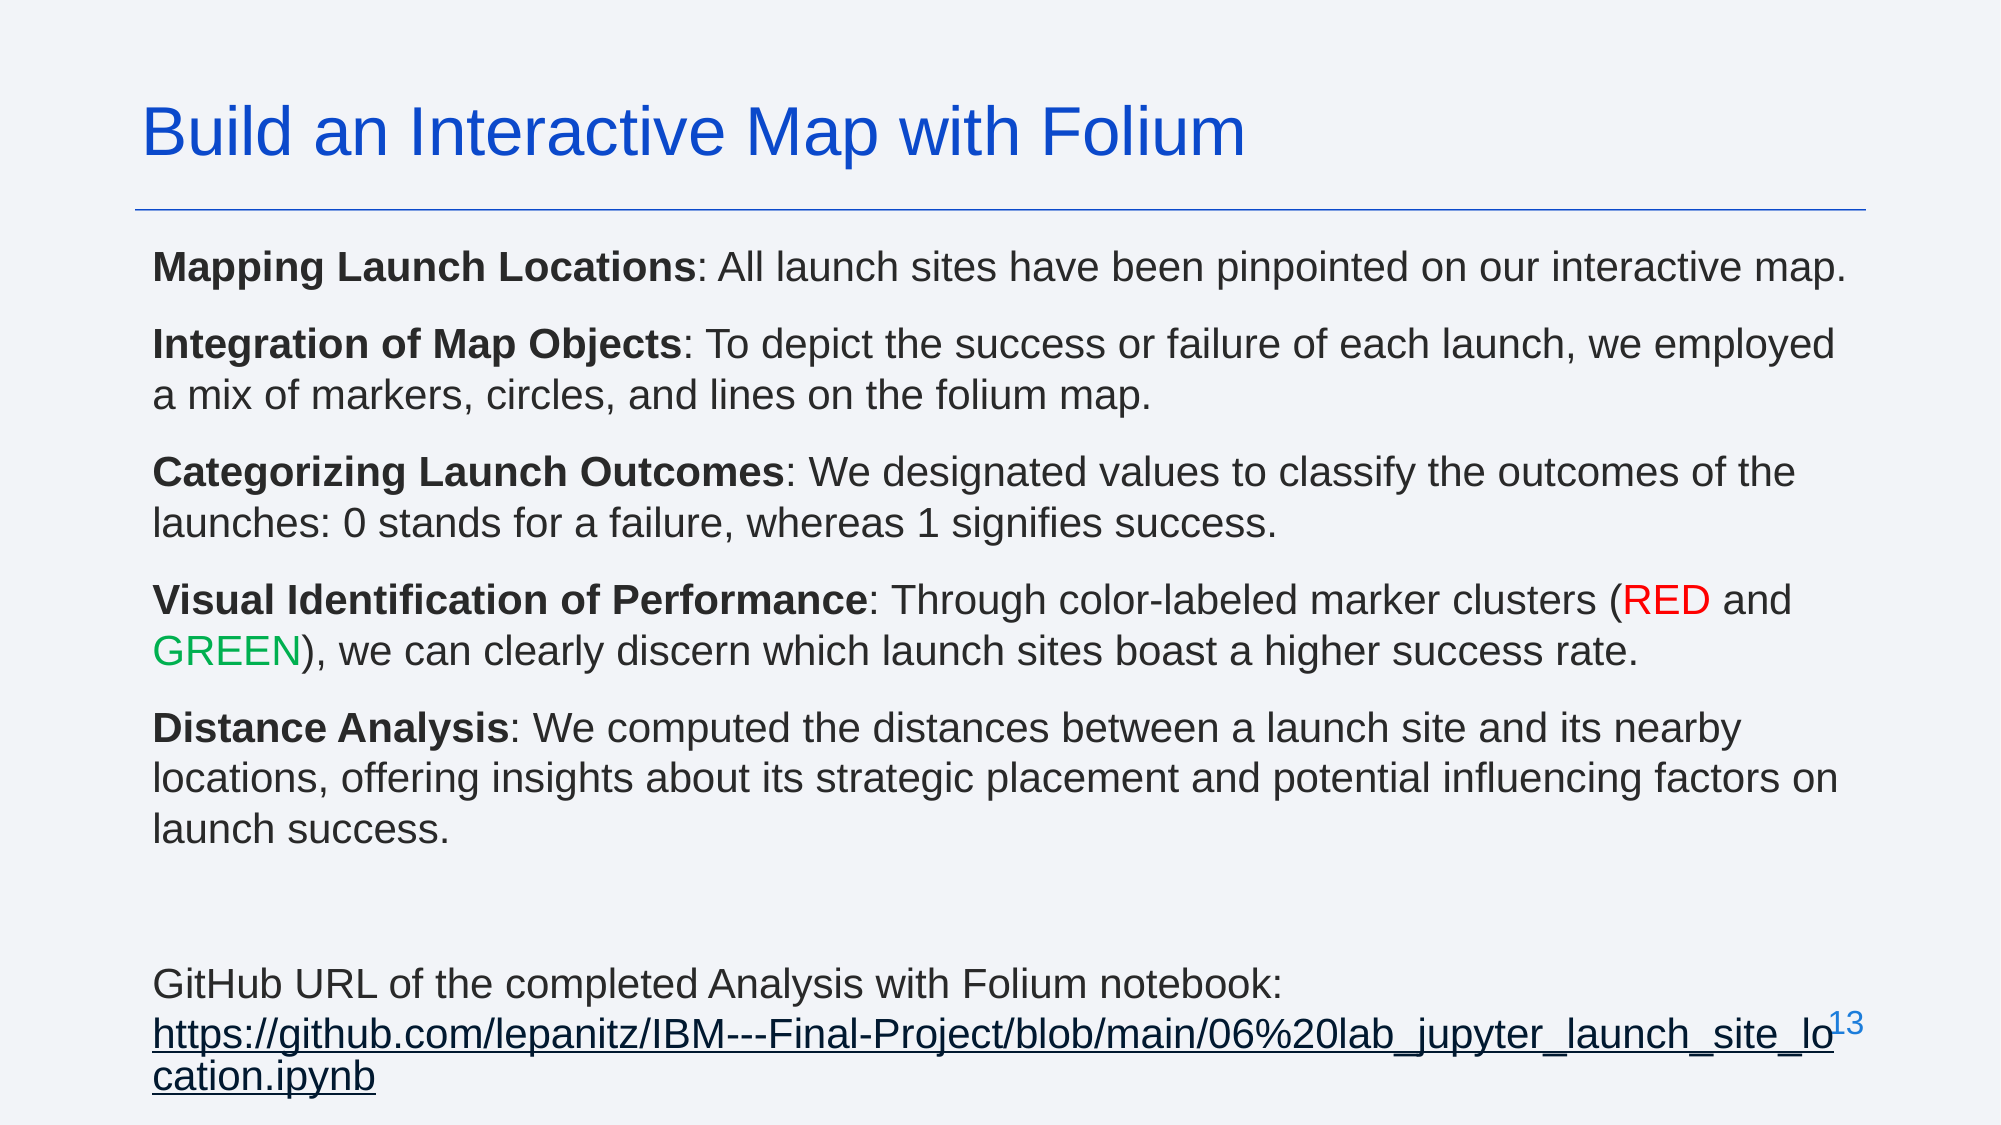

Build an Interactive Map with Folium
Mapping Launch Locations: All launch sites have been pinpointed on our interactive map.
Integration of Map Objects: To depict the success or failure of each launch, we employed a mix of markers, circles, and lines on the folium map.
Categorizing Launch Outcomes: We designated values to classify the outcomes of the launches: 0 stands for a failure, whereas 1 signifies success.
Visual Identification of Performance: Through color-labeled marker clusters (RED and GREEN), we can clearly discern which launch sites boast a higher success rate.
Distance Analysis: We computed the distances between a launch site and its nearby locations, offering insights about its strategic placement and potential influencing factors on launch success.

GitHub URL of the completed Analysis with Folium notebook: https://github.com/lepanitz/IBM---Final-Project/blob/main/06%20lab_jupyter_launch_site_location.ipynb

13